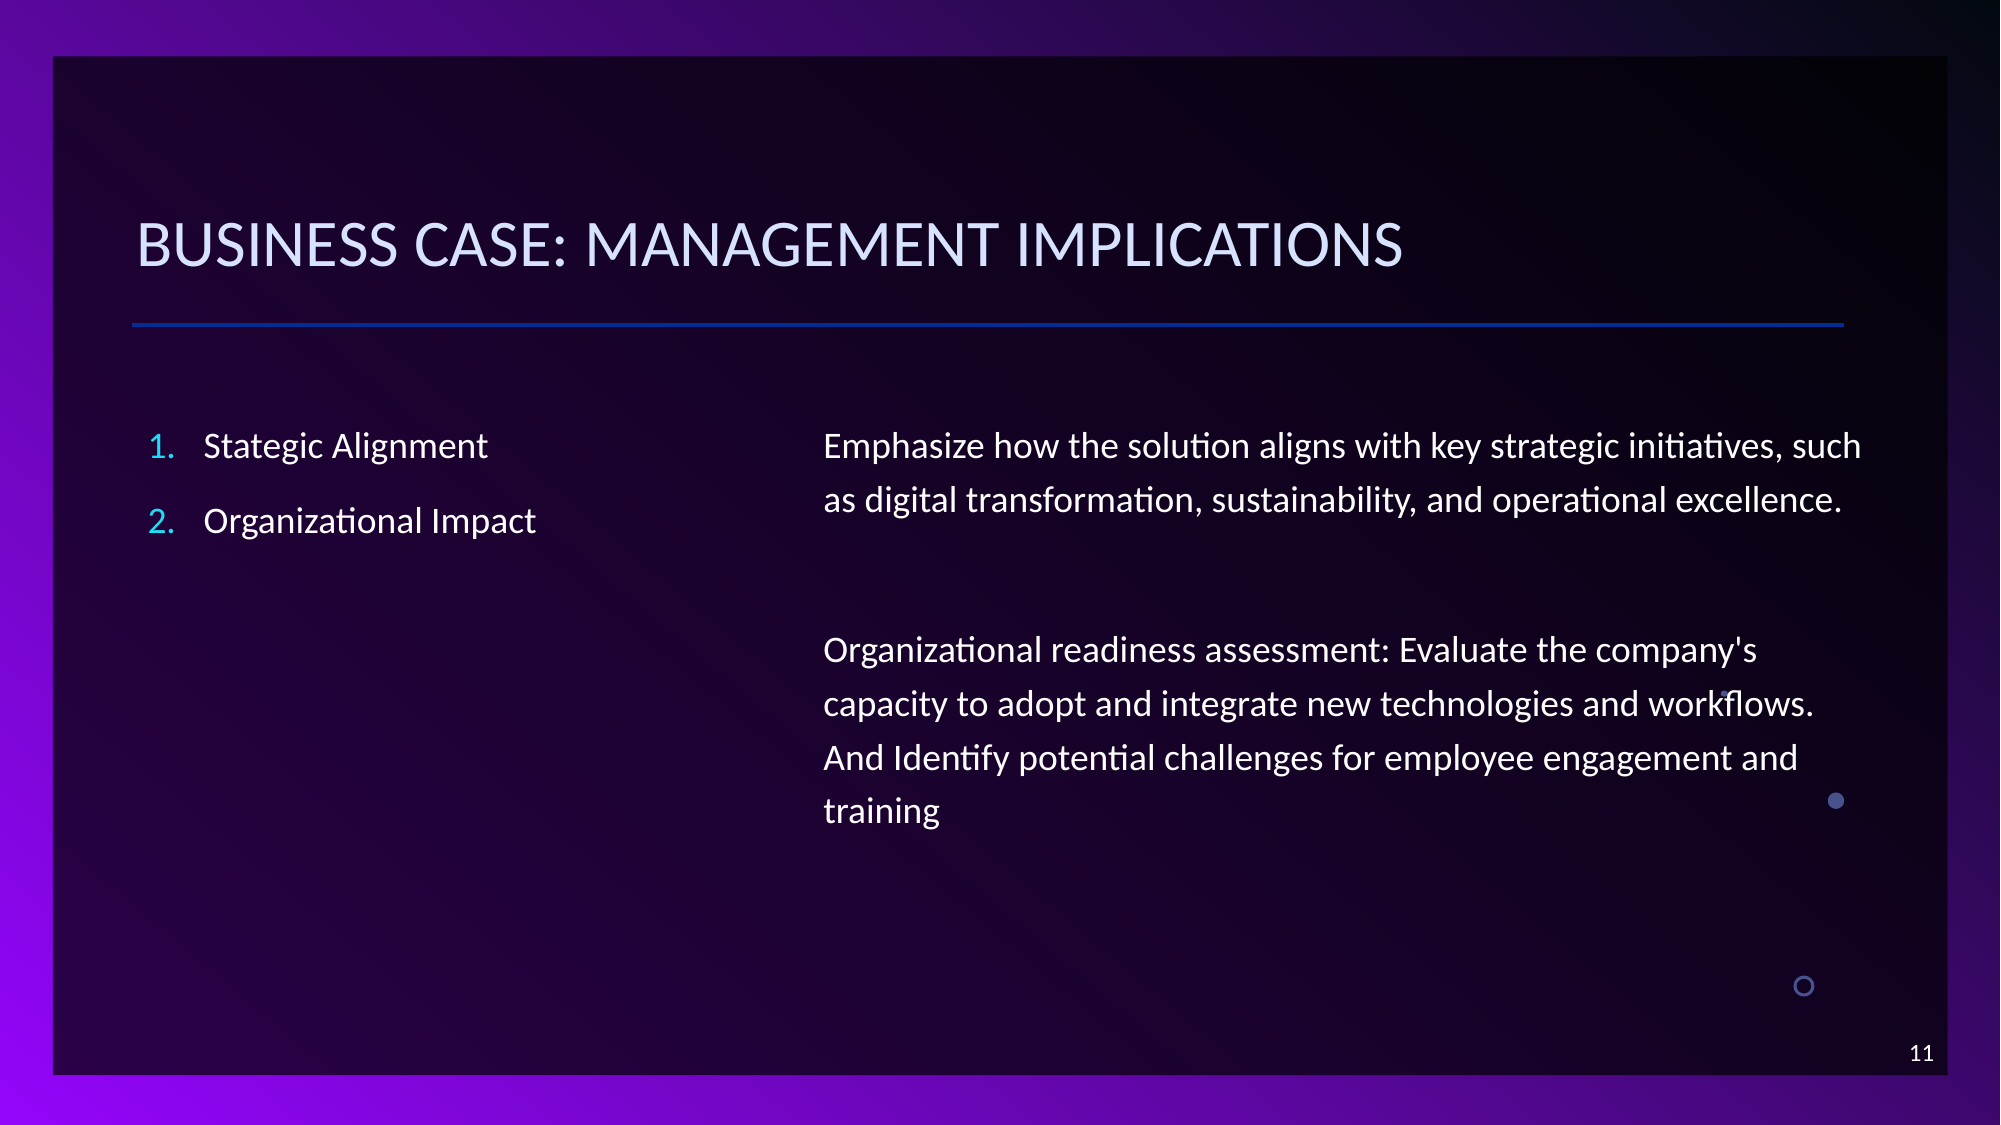

# Business case: management Implications
Stategic Alignment
Organizational Impact

Emphasize how the solution aligns with key strategic initiatives, such as digital transformation, sustainability, and operational excellence.

Organizational readiness assessment: Evaluate the company's capacity to adopt and integrate new technologies and workflows. And Identify potential challenges for employee engagement and training

11